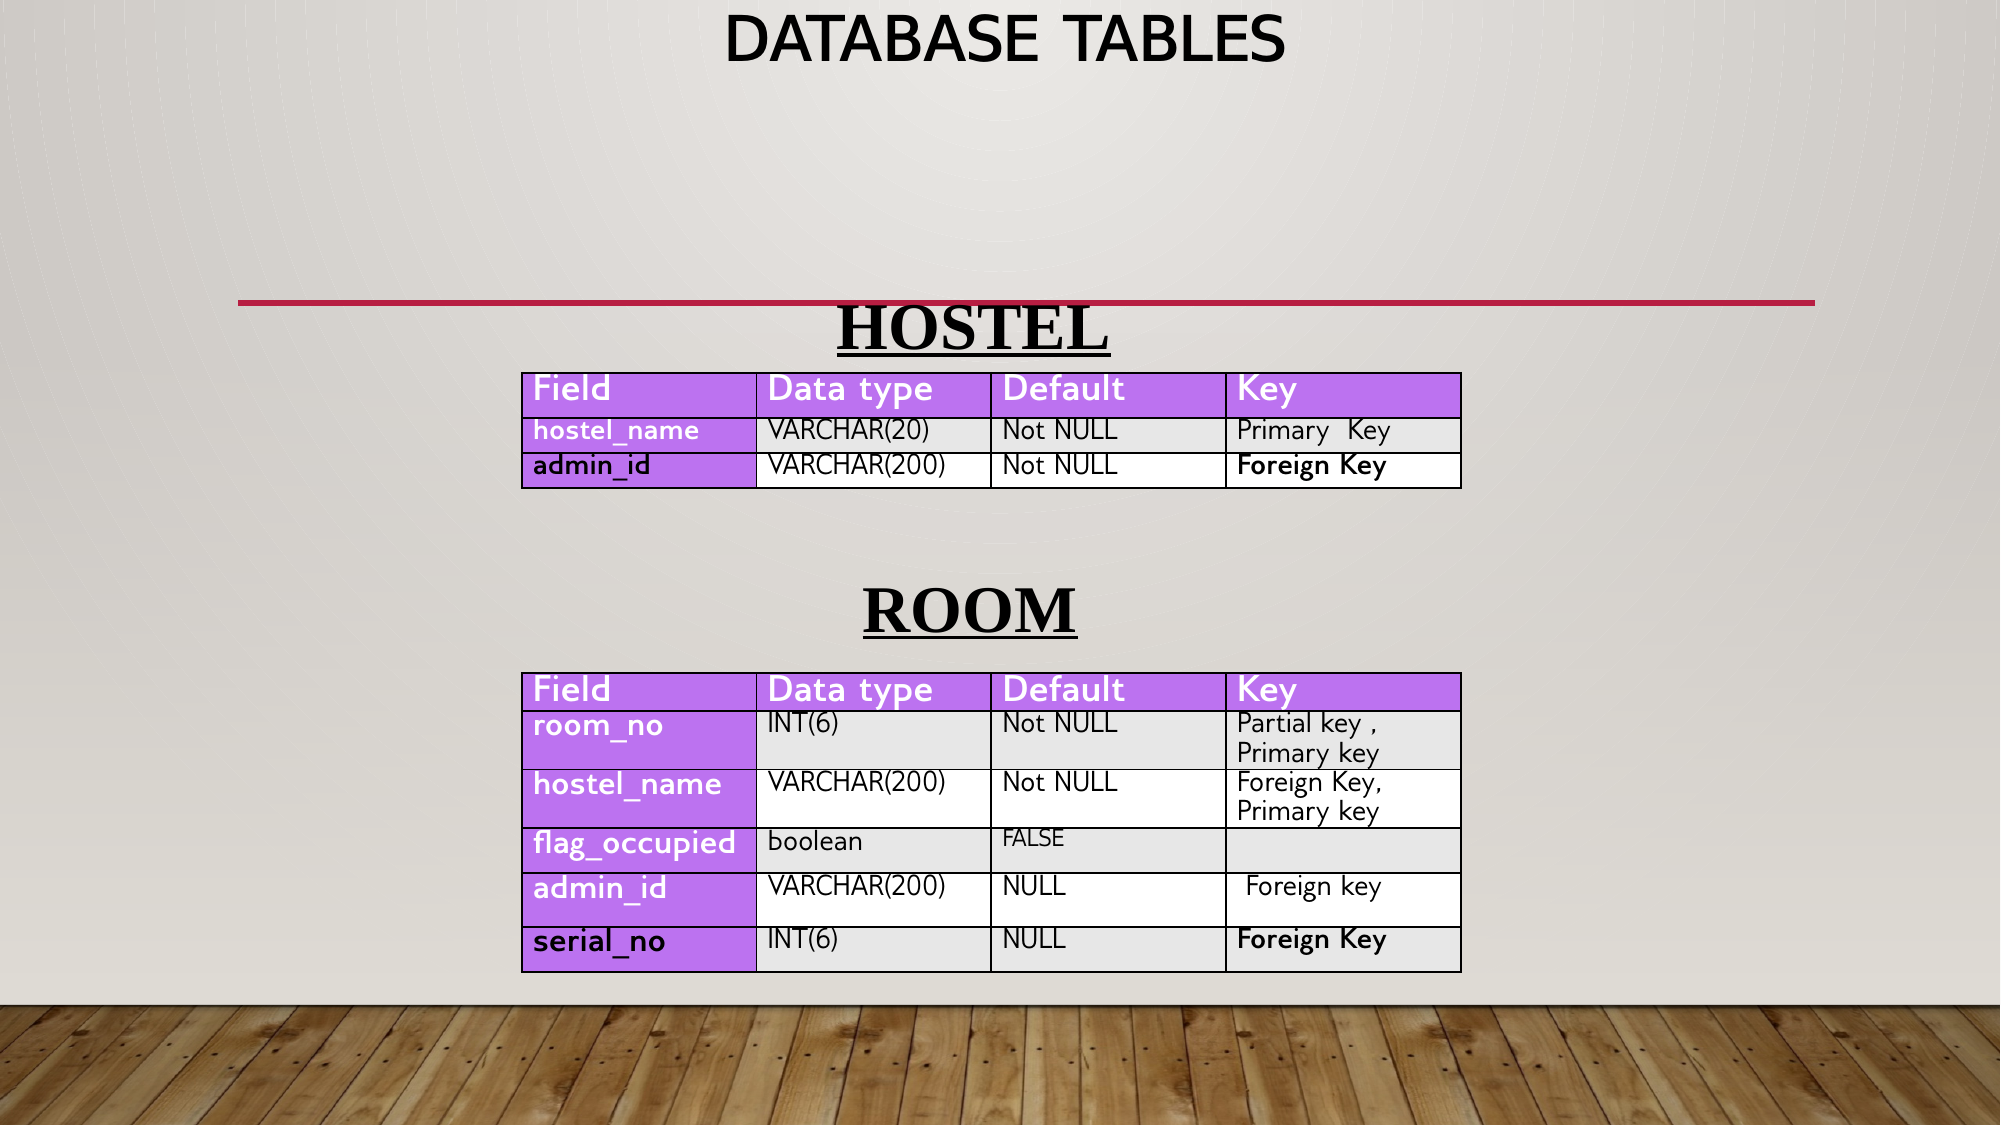

# Database Tables

HOSTEL
| Field | Data type | Default | Key |
| --- | --- | --- | --- |
| hostel\_name | VARCHAR(20) | Not NULL | Primary Key |
| admin\_id | VARCHAR(200) | Not NULL | Foreign Key |
ROOM
| Field | Data type | Default | Key |
| --- | --- | --- | --- |
| room\_no | INT(6) | Not NULL | Partial key , Primary key |
| hostel\_name | VARCHAR(200) | Not NULL | Foreign Key, Primary key |
| flag\_occupied | boolean | FALSE |  |
| admin\_id | VARCHAR(200) | NULL | Foreign key |
| serial\_no | INT(6) | NULL | Foreign Key |